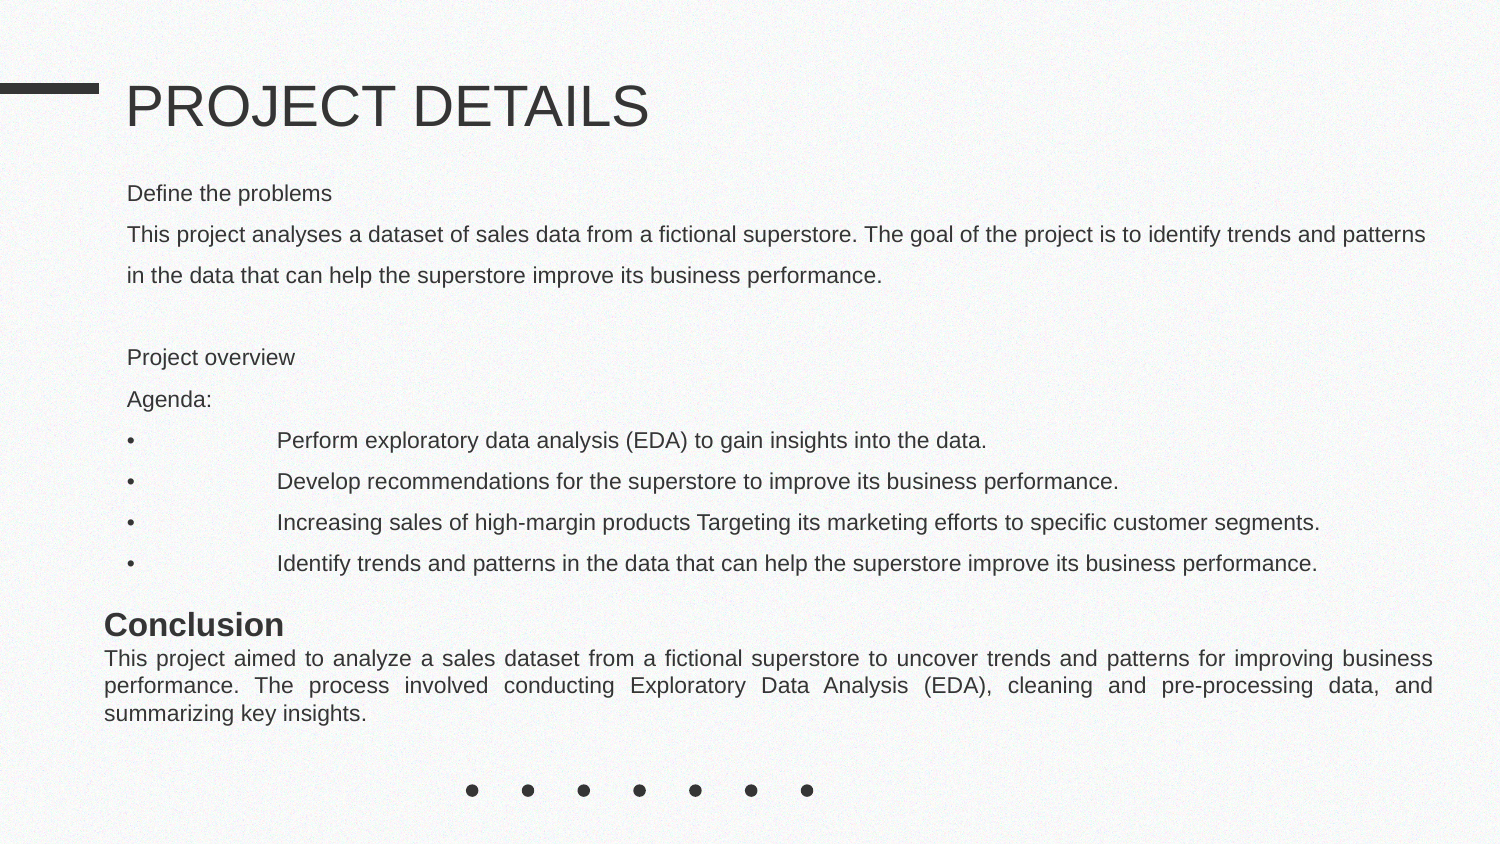

# PROJECT DETAILS
Define the problems
This project analyses a dataset of sales data from a fictional superstore. The goal of the project is to identify trends and patterns in the data that can help the superstore improve its business performance.

Project overview
Agenda:
•	Perform exploratory data analysis (EDA) to gain insights into the data.
•	Develop recommendations for the superstore to improve its business performance.
•	Increasing sales of high-margin products Targeting its marketing efforts to specific customer segments.
•	Identify trends and patterns in the data that can help the superstore improve its business performance.

Conclusion
This project aimed to analyze a sales dataset from a fictional superstore to uncover trends and patterns for improving business performance. The process involved conducting Exploratory Data Analysis (EDA), cleaning and pre-processing data, and summarizing key insights.